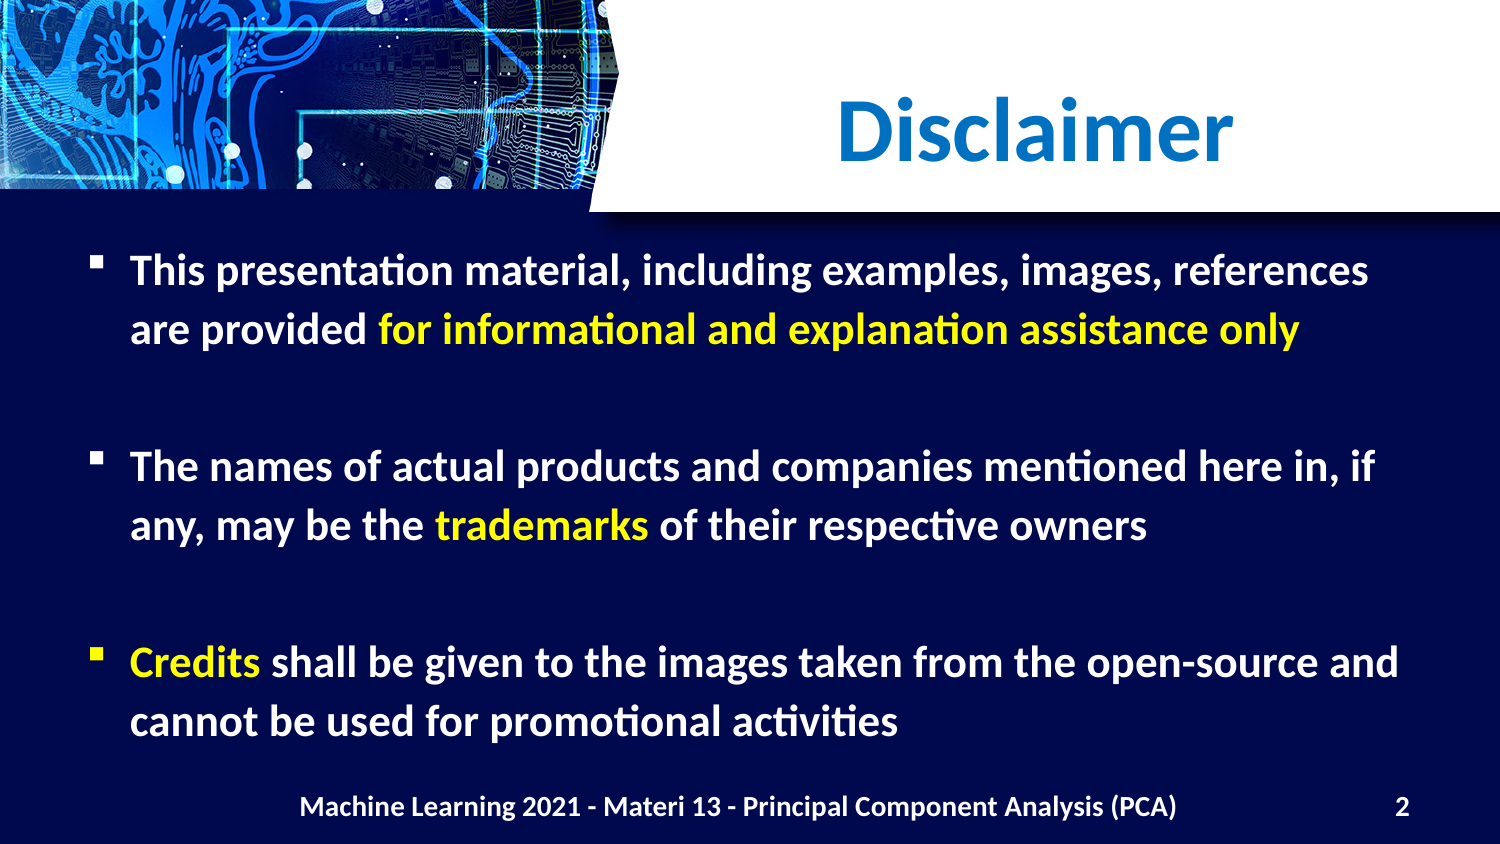

# Disclaimer
This presentation material, including examples, images, references are provided for informational and explanation assistance only

The names of actual products and companies mentioned here in, if any, may be the trademarks of their respective owners

Credits shall be given to the images taken from the open-source and cannot be used for promotional activities
Machine Learning 2021 - Materi 13 - Principal Component Analysis (PCA)
2